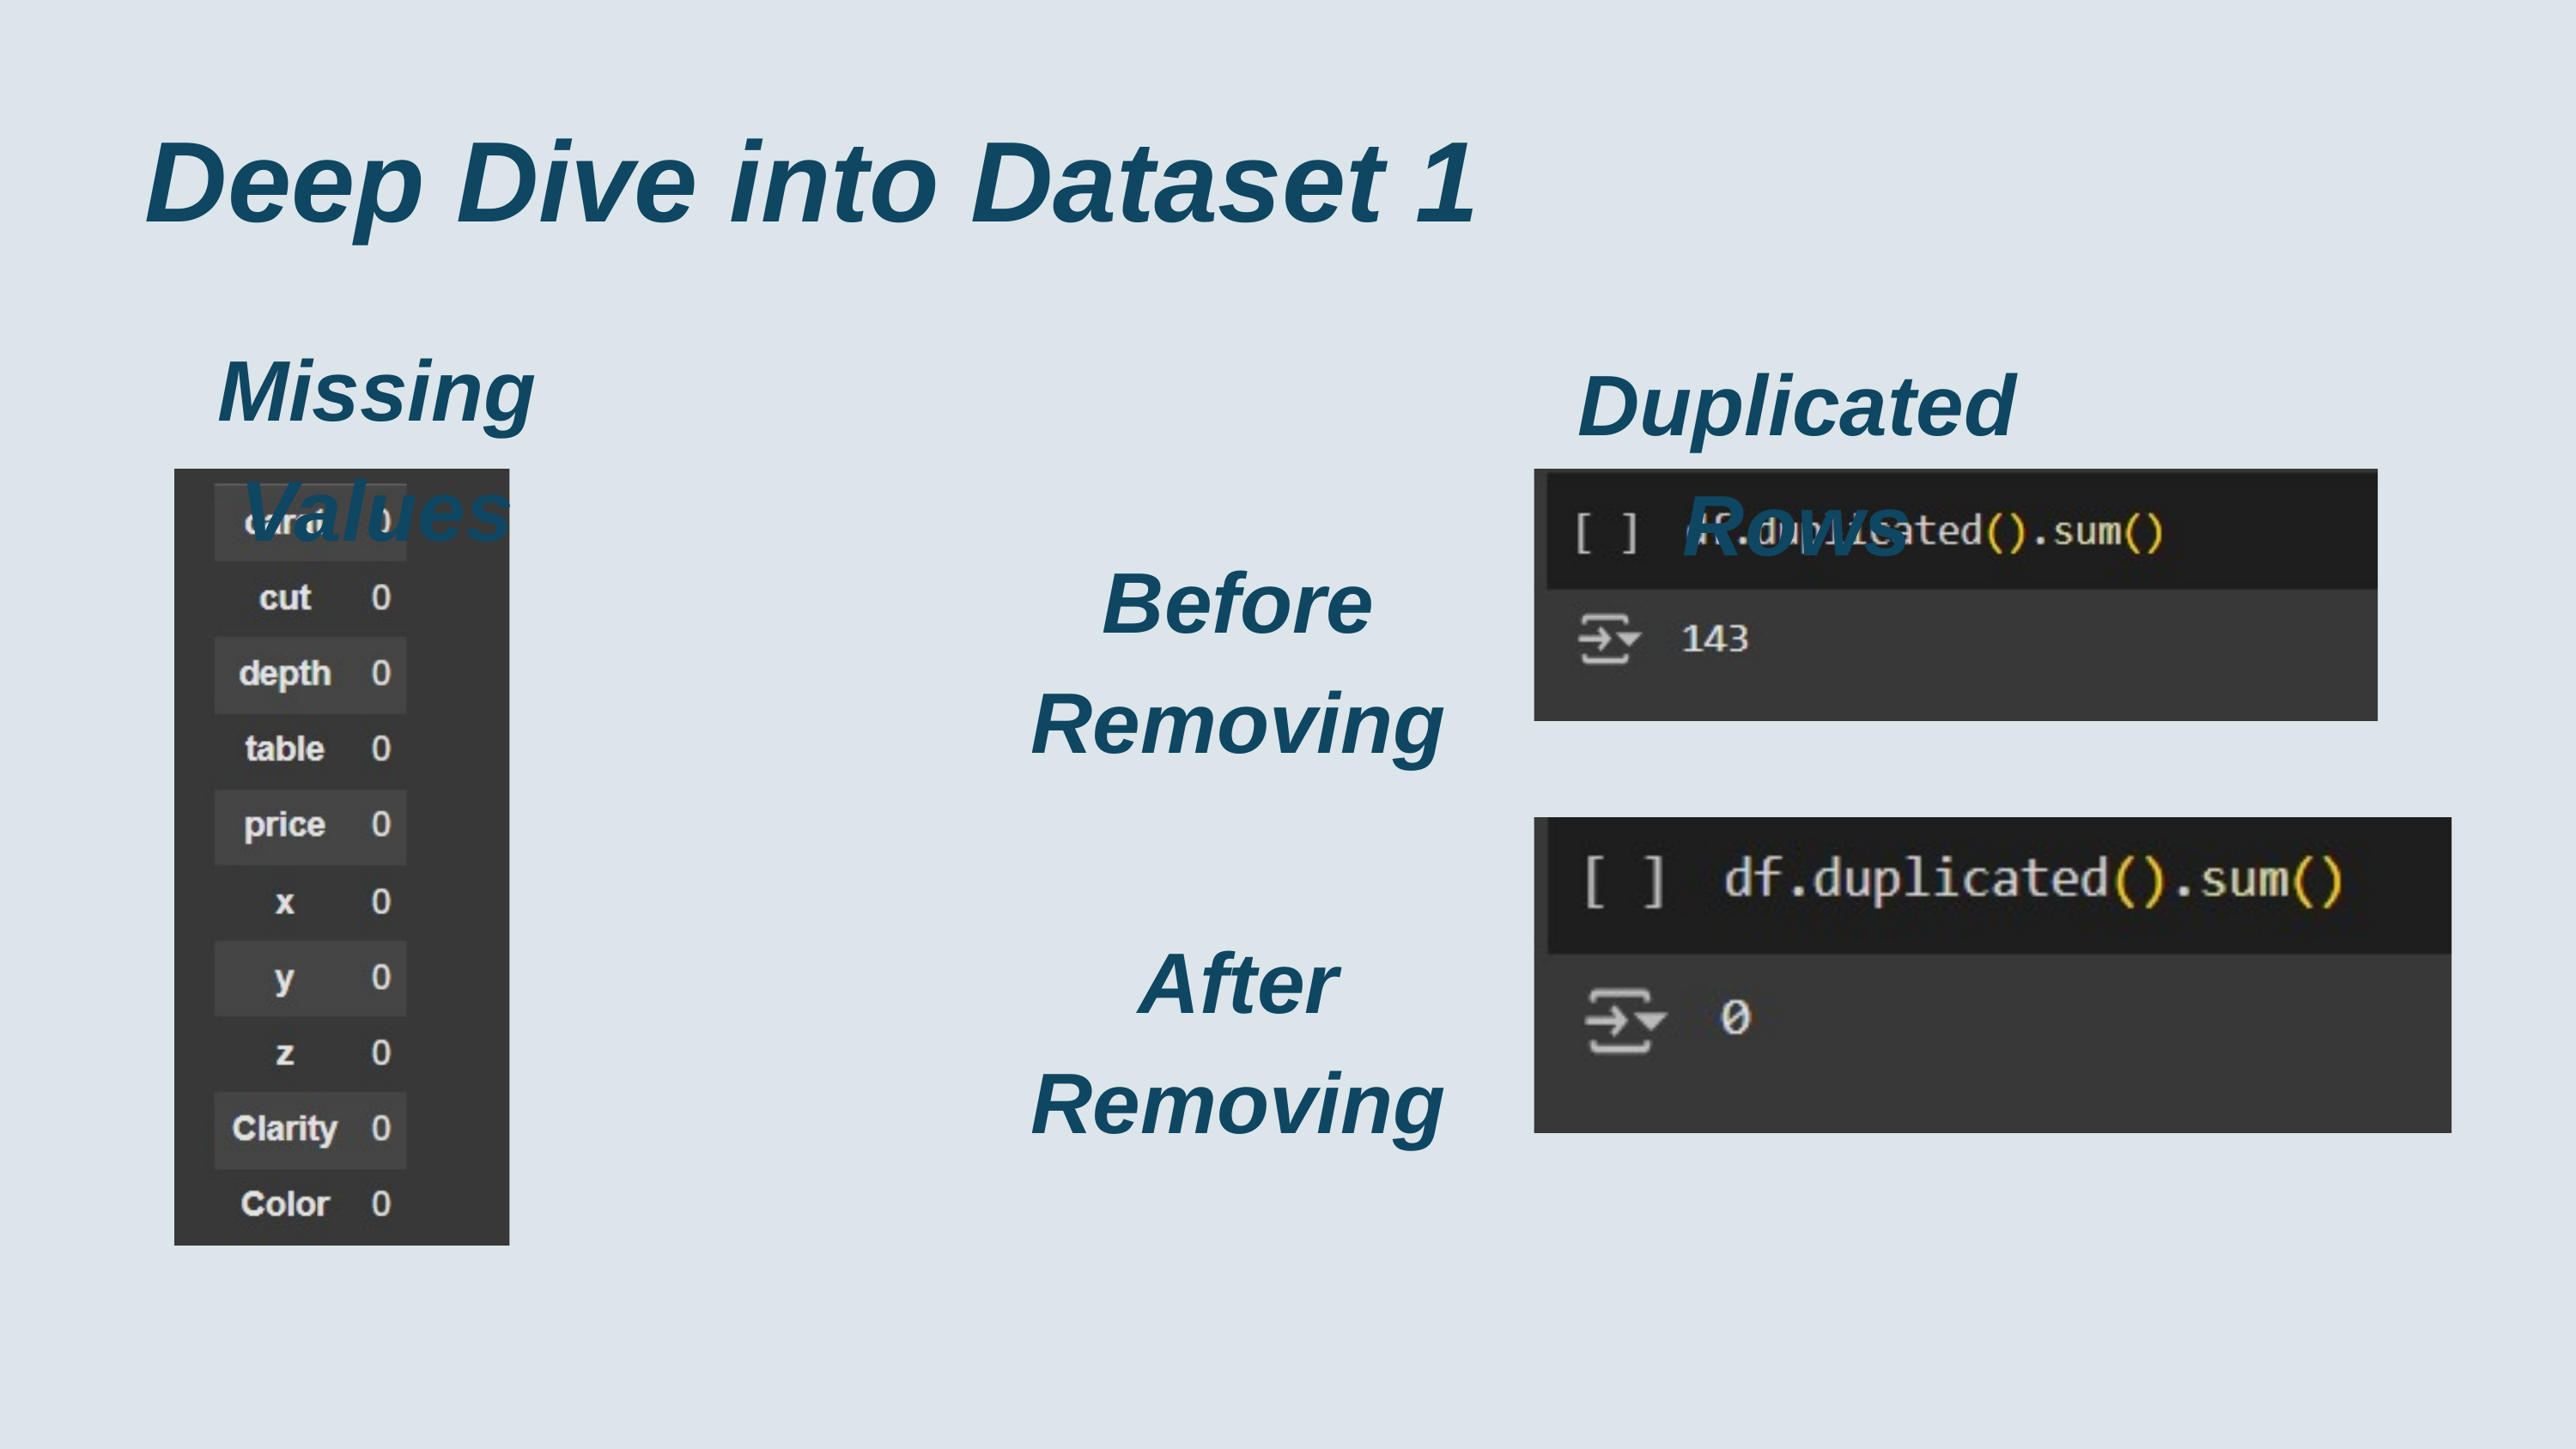

Deep Dive into Dataset 1

Missing Values
Duplicated Rows

Before Removing

After Removing